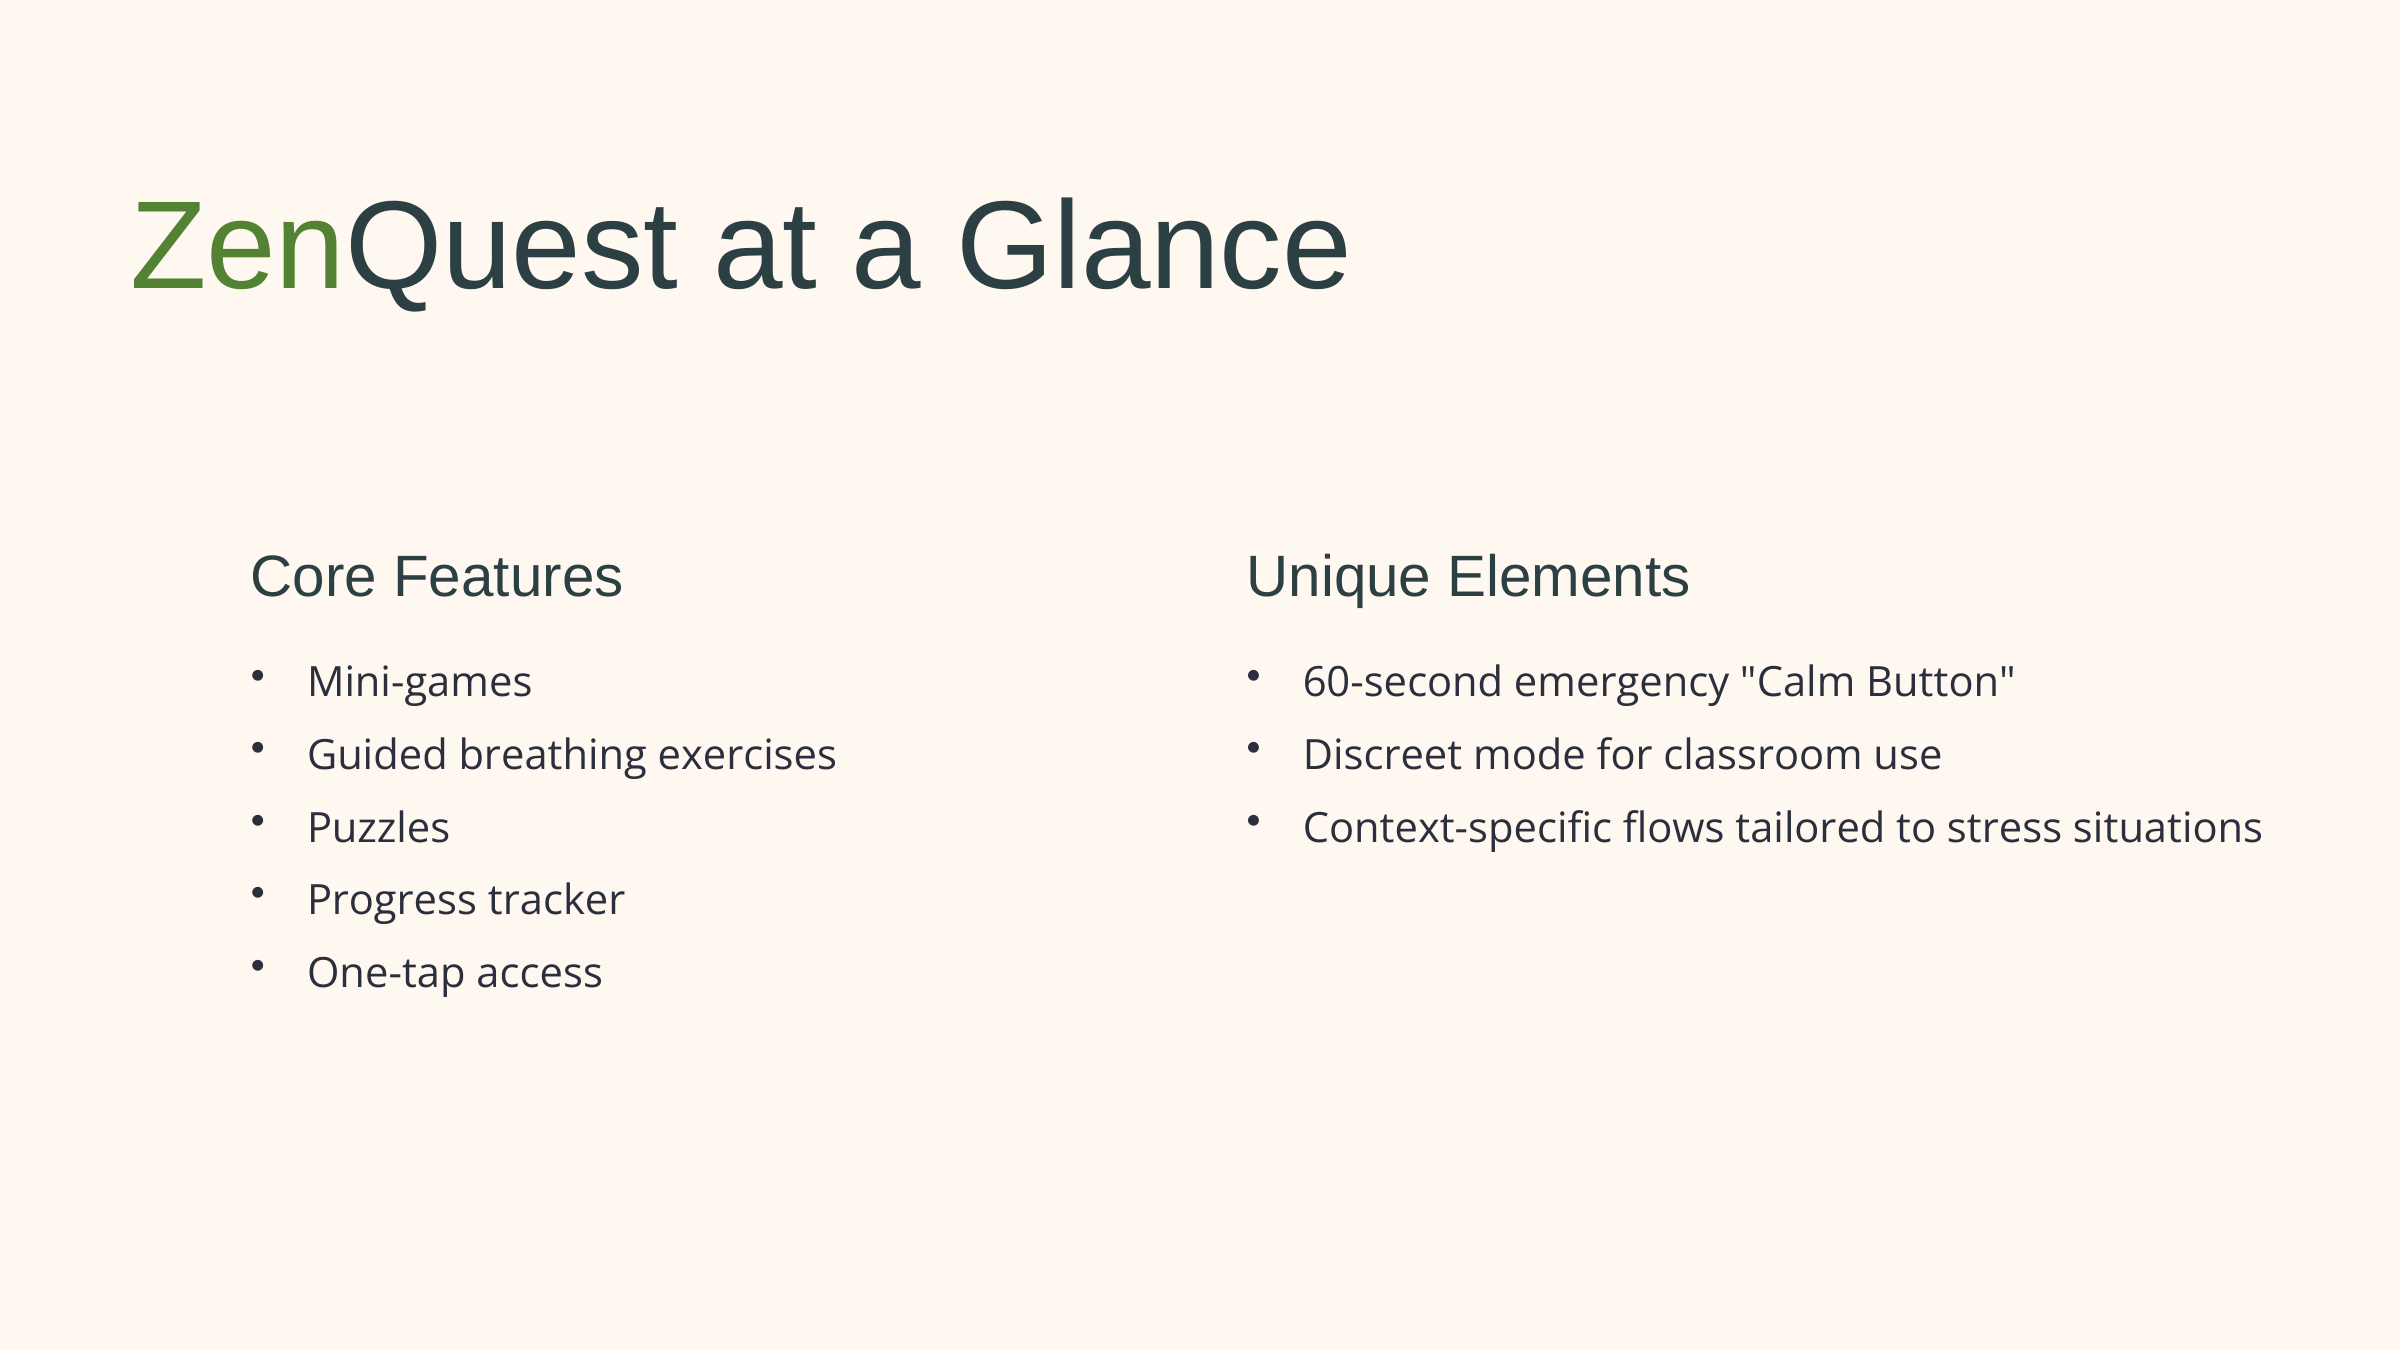

ZenQuest at a Glance
Core Features
Unique Elements
Mini-games
60-second emergency "Calm Button"
Guided breathing exercises
Discreet mode for classroom use
Puzzles
Context-specific flows tailored to stress situations
Progress tracker
One-tap access